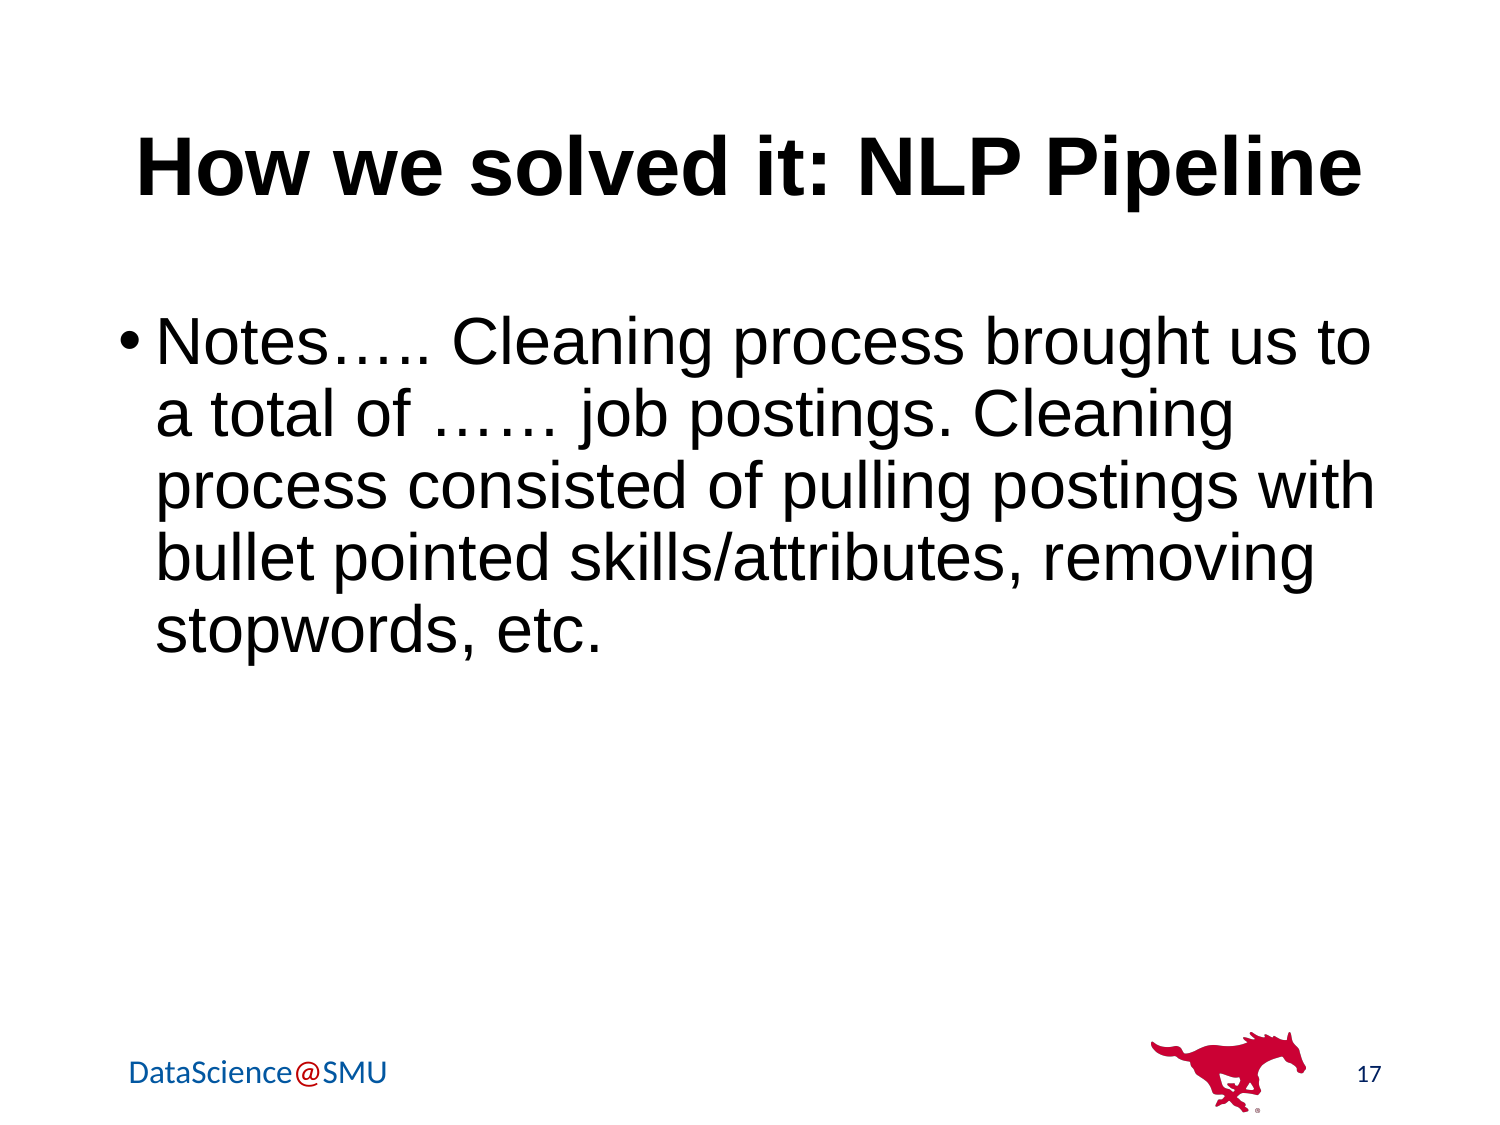

# How we solved it: NLP Pipeline
Notes….. Cleaning process brought us to a total of …… job postings. Cleaning process consisted of pulling postings with bullet pointed skills/attributes, removing stopwords, etc.
17